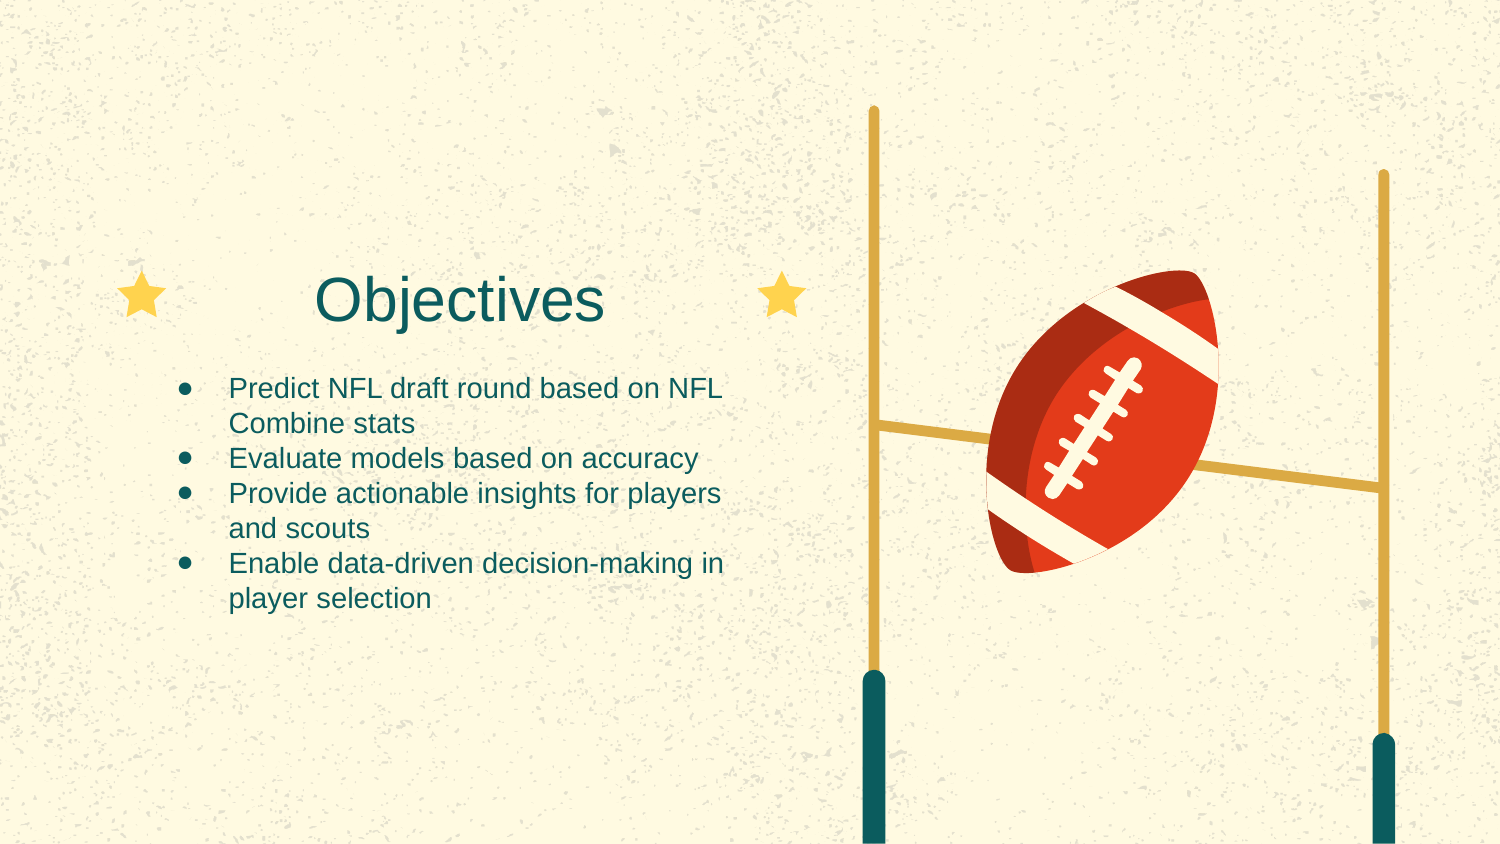

# Objectives

Predict NFL draft round based on NFL Combine stats
Evaluate models based on accuracy
Provide actionable insights for players and scouts
Enable data-driven decision-making in player selection